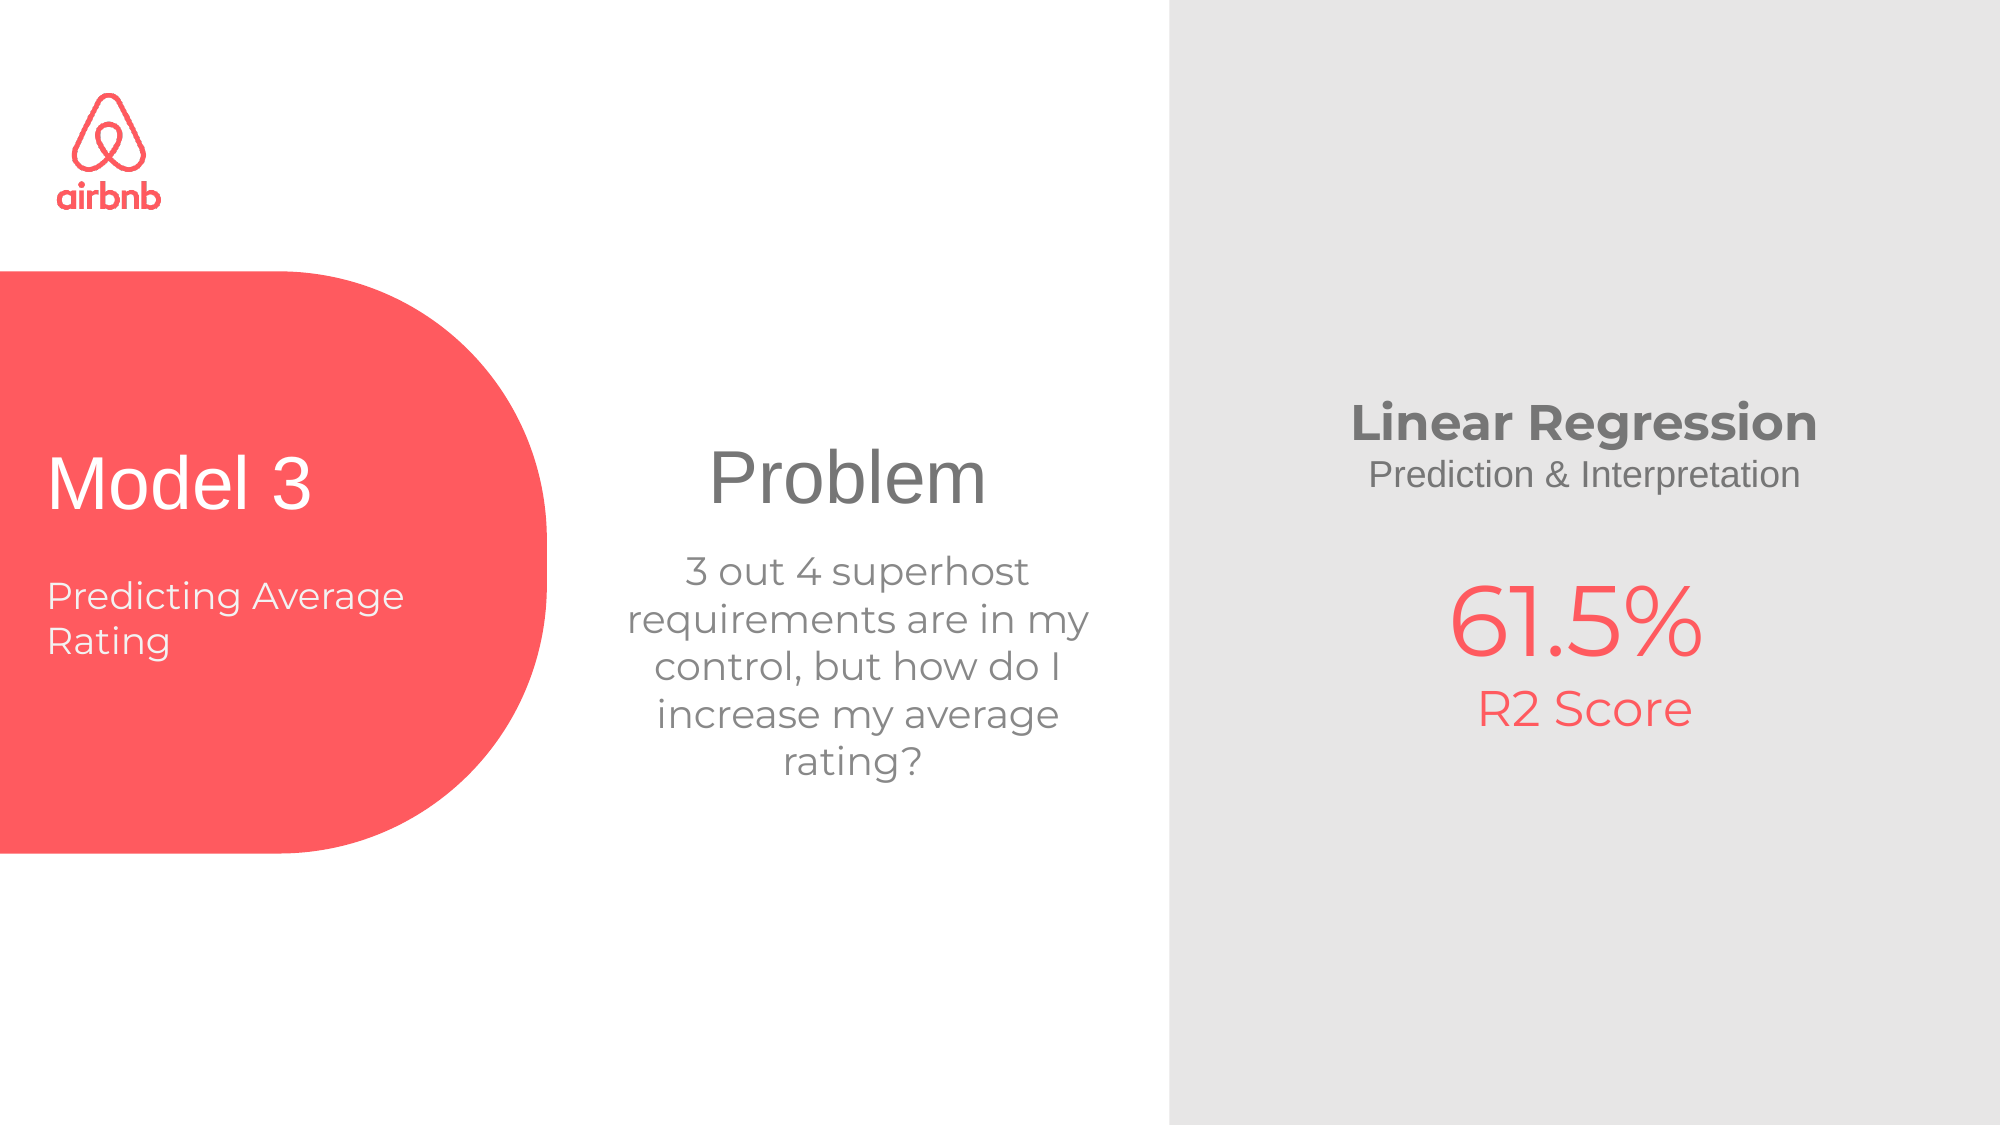

Linear Regression
Prediction & Interpretation
Problem
Model 3

Predicting Average Rating
3 out 4 superhost requirements are in my control, but how do I increase my average rating?
61.5%
R2 Score
18